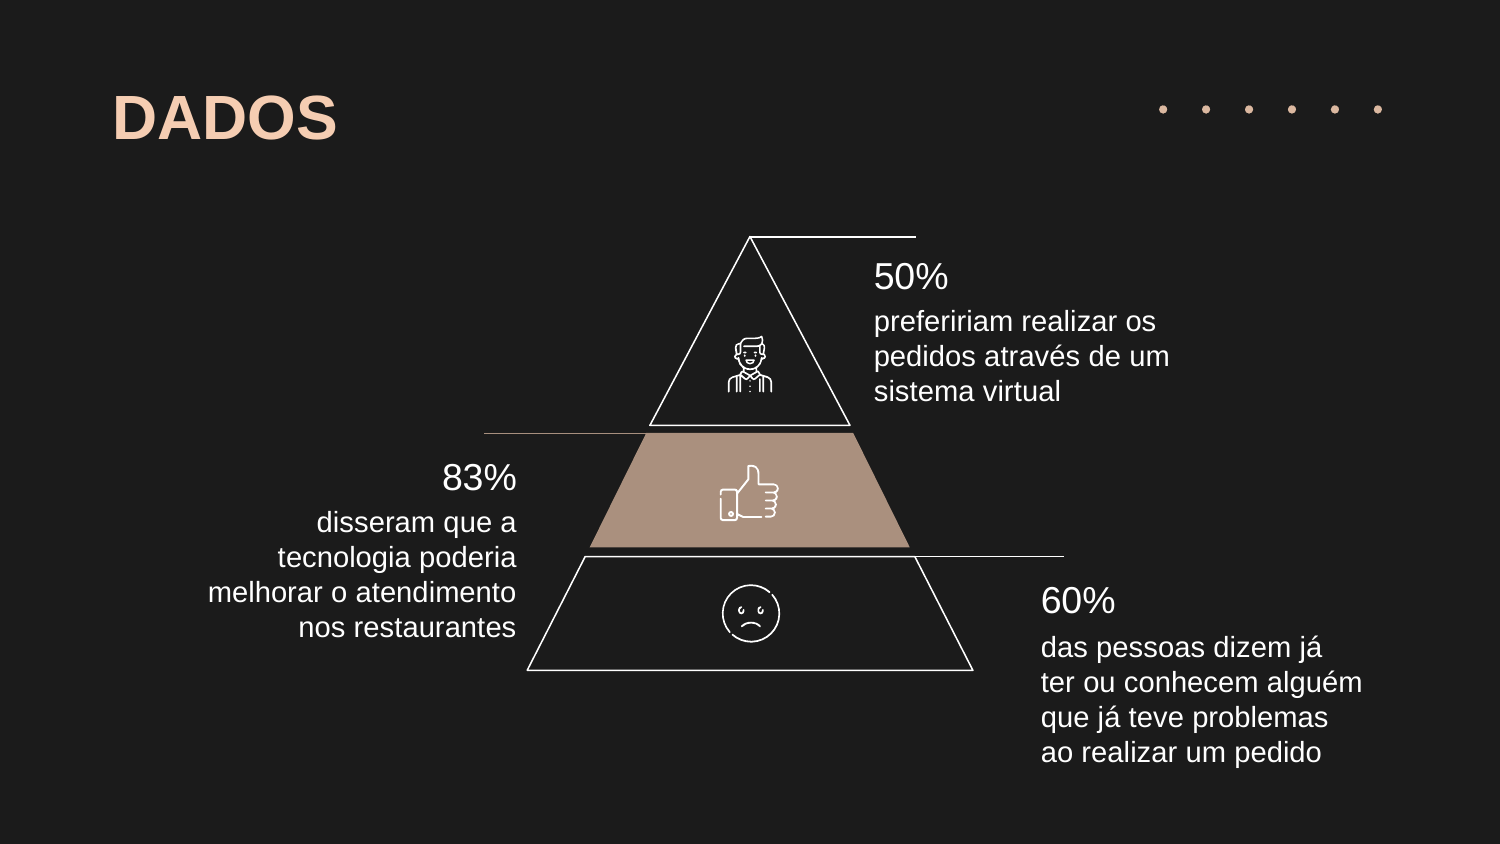

# DADOS
50%

prefeririam realizar os pedidos através de um sistema virtual

83%

disseram que a tecnologia poderia melhorar o atendimento nos restaurantes
60%

das pessoas dizem já ter ou conhecem alguém que já teve problemas ao realizar um pedido